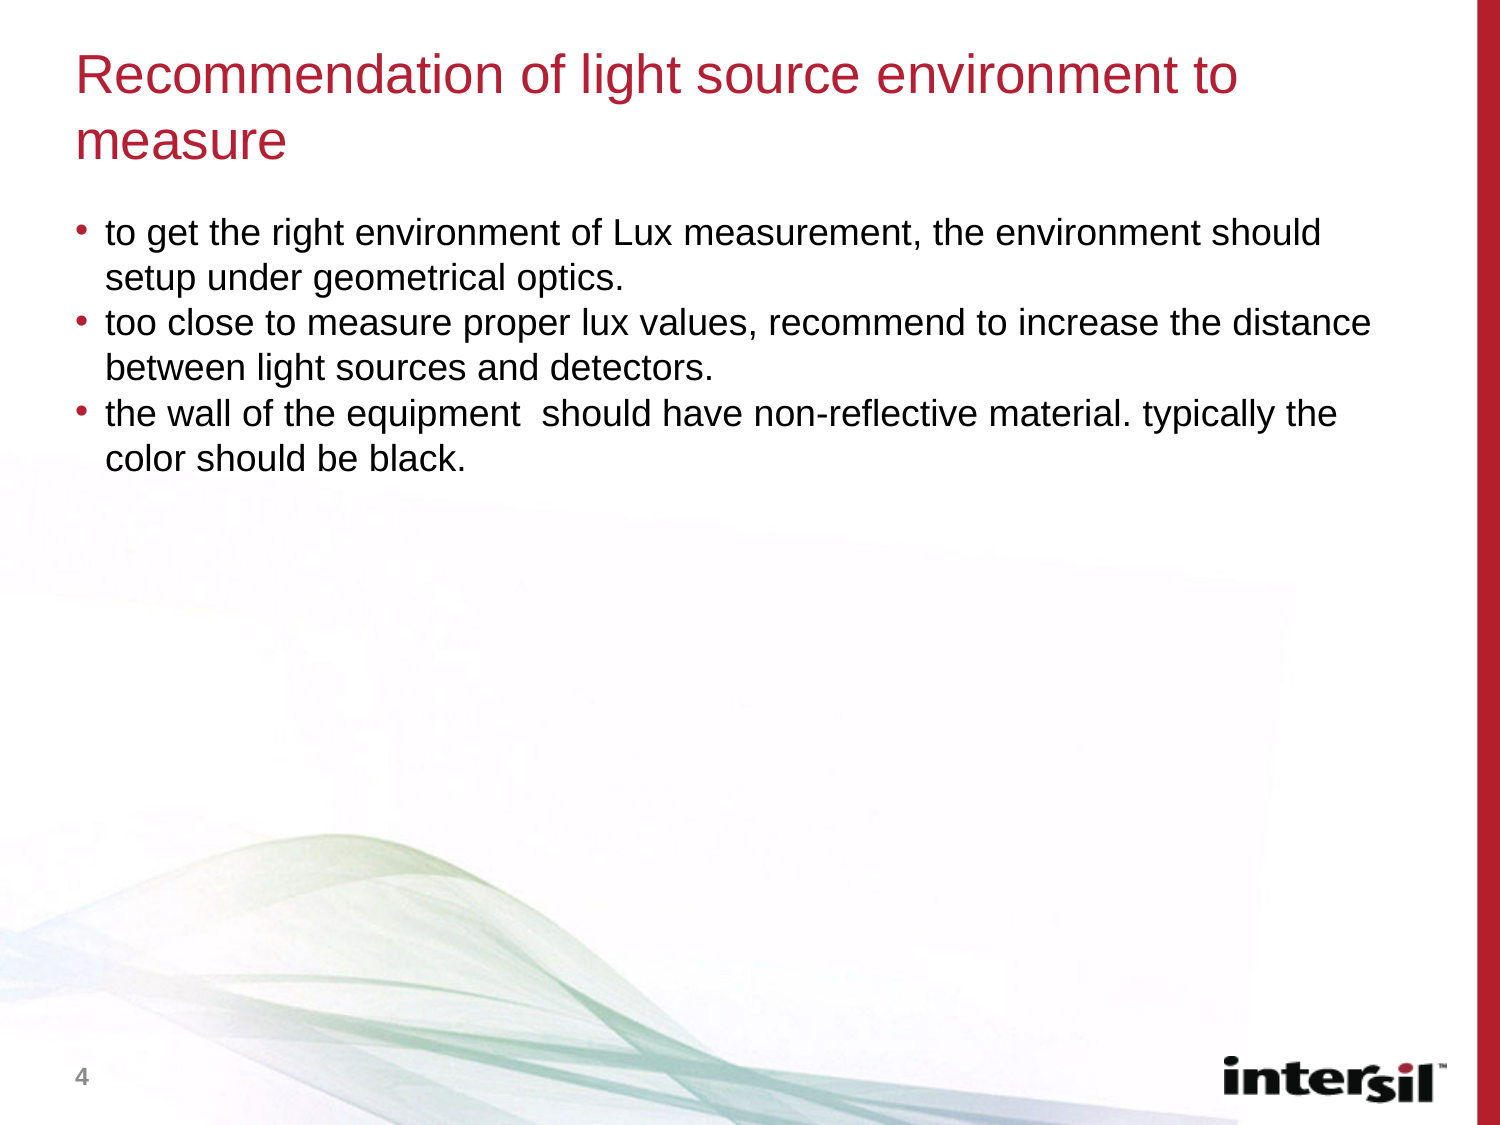

# Recommendation of light source environment to measure
to get the right environment of Lux measurement, the environment should setup under geometrical optics.
too close to measure proper lux values, recommend to increase the distance between light sources and detectors.
the wall of the equipment  should have non-reflective material. typically the color should be black.

4